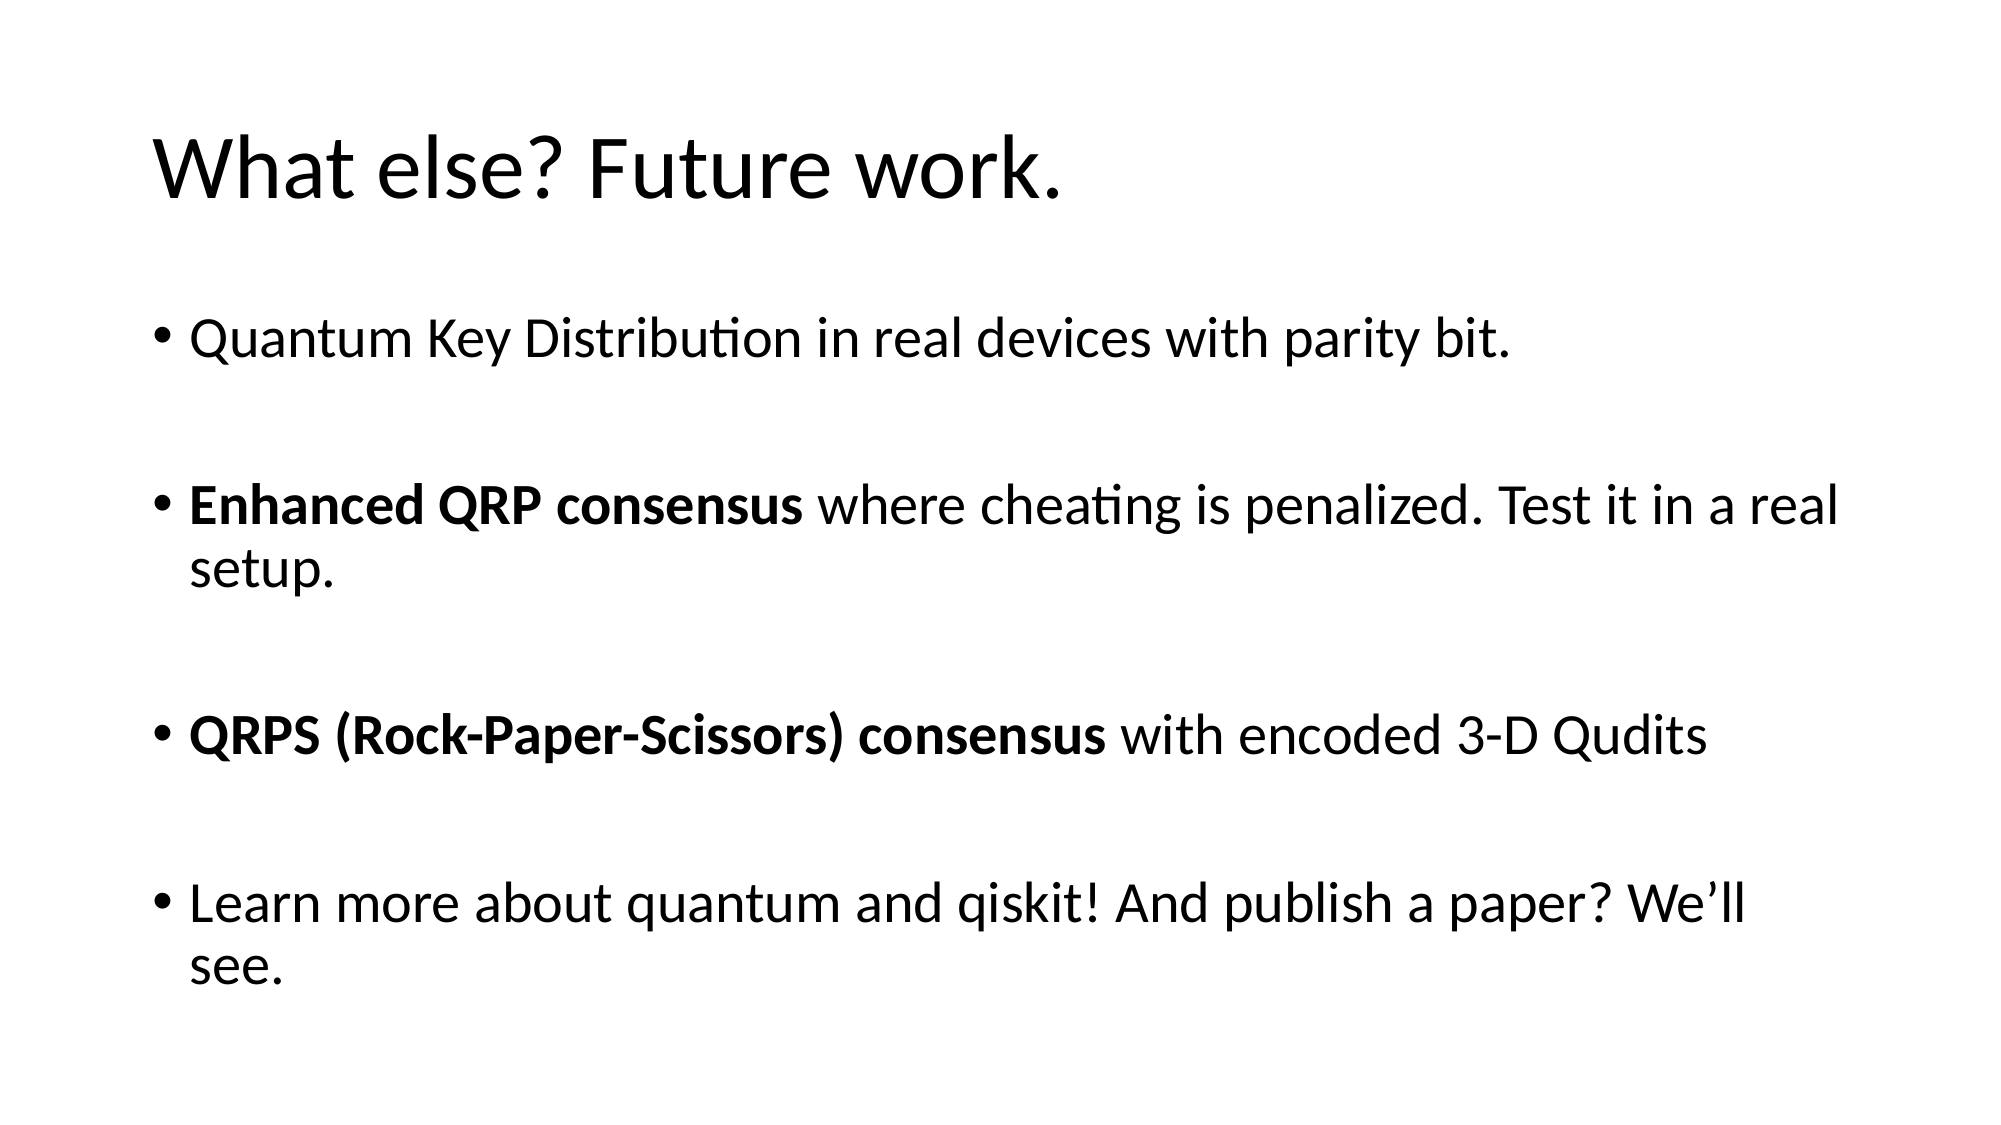

# What else? Future work.
Quantum Key Distribution in real devices with parity bit.

Enhanced QRP consensus where cheating is penalized. Test it in a real setup.

QRPS (Rock-Paper-Scissors) consensus with encoded 3-D Qudits

Learn more about quantum and qiskit! And publish a paper? We’ll see.